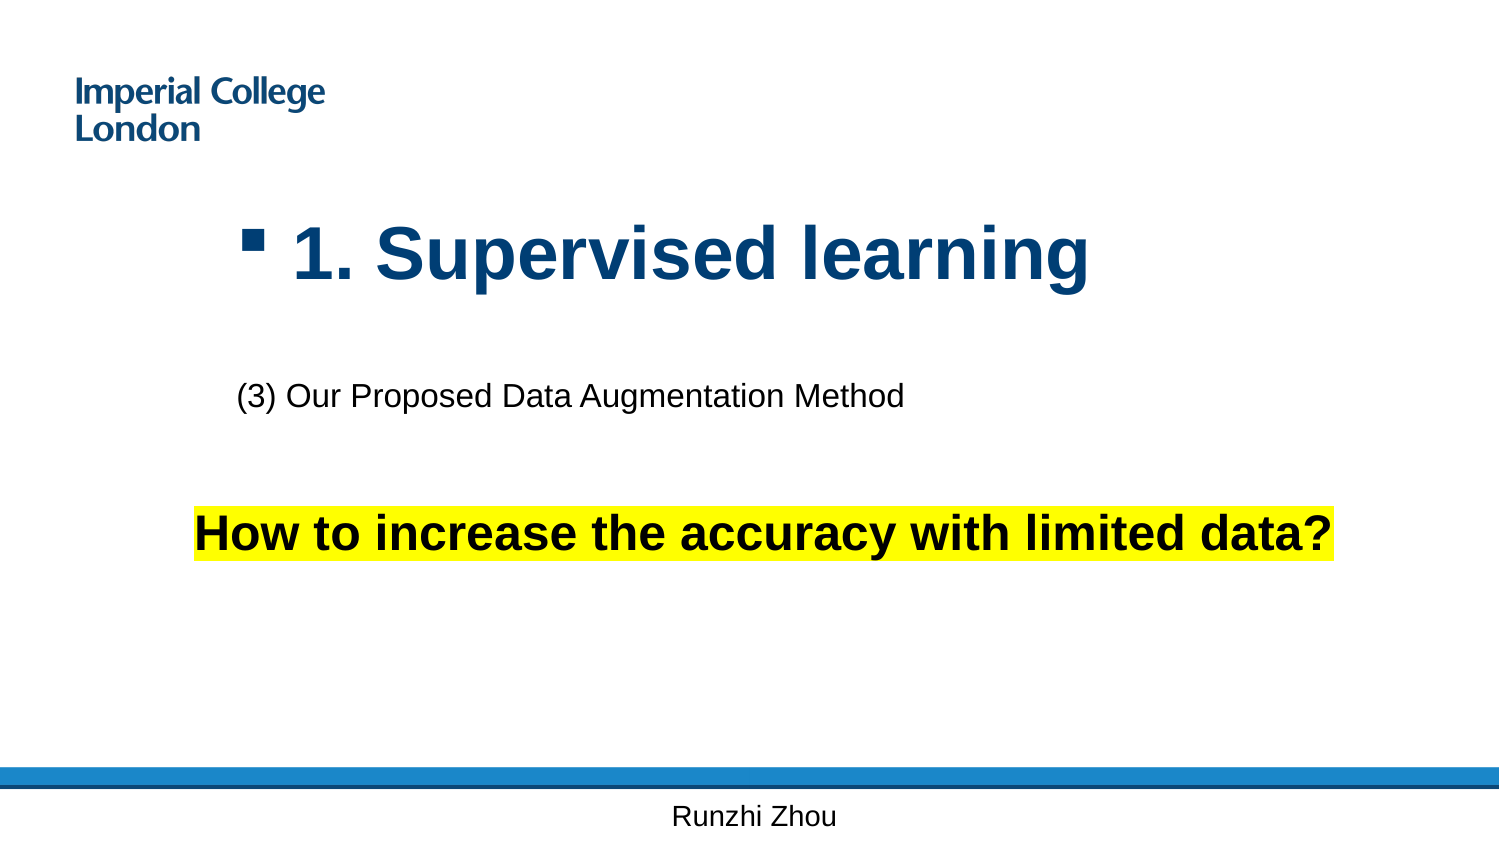

1. Supervised learning

(3) Our Proposed Data Augmentation Method

How to increase the accuracy with limited data?
Runzhi Zhou